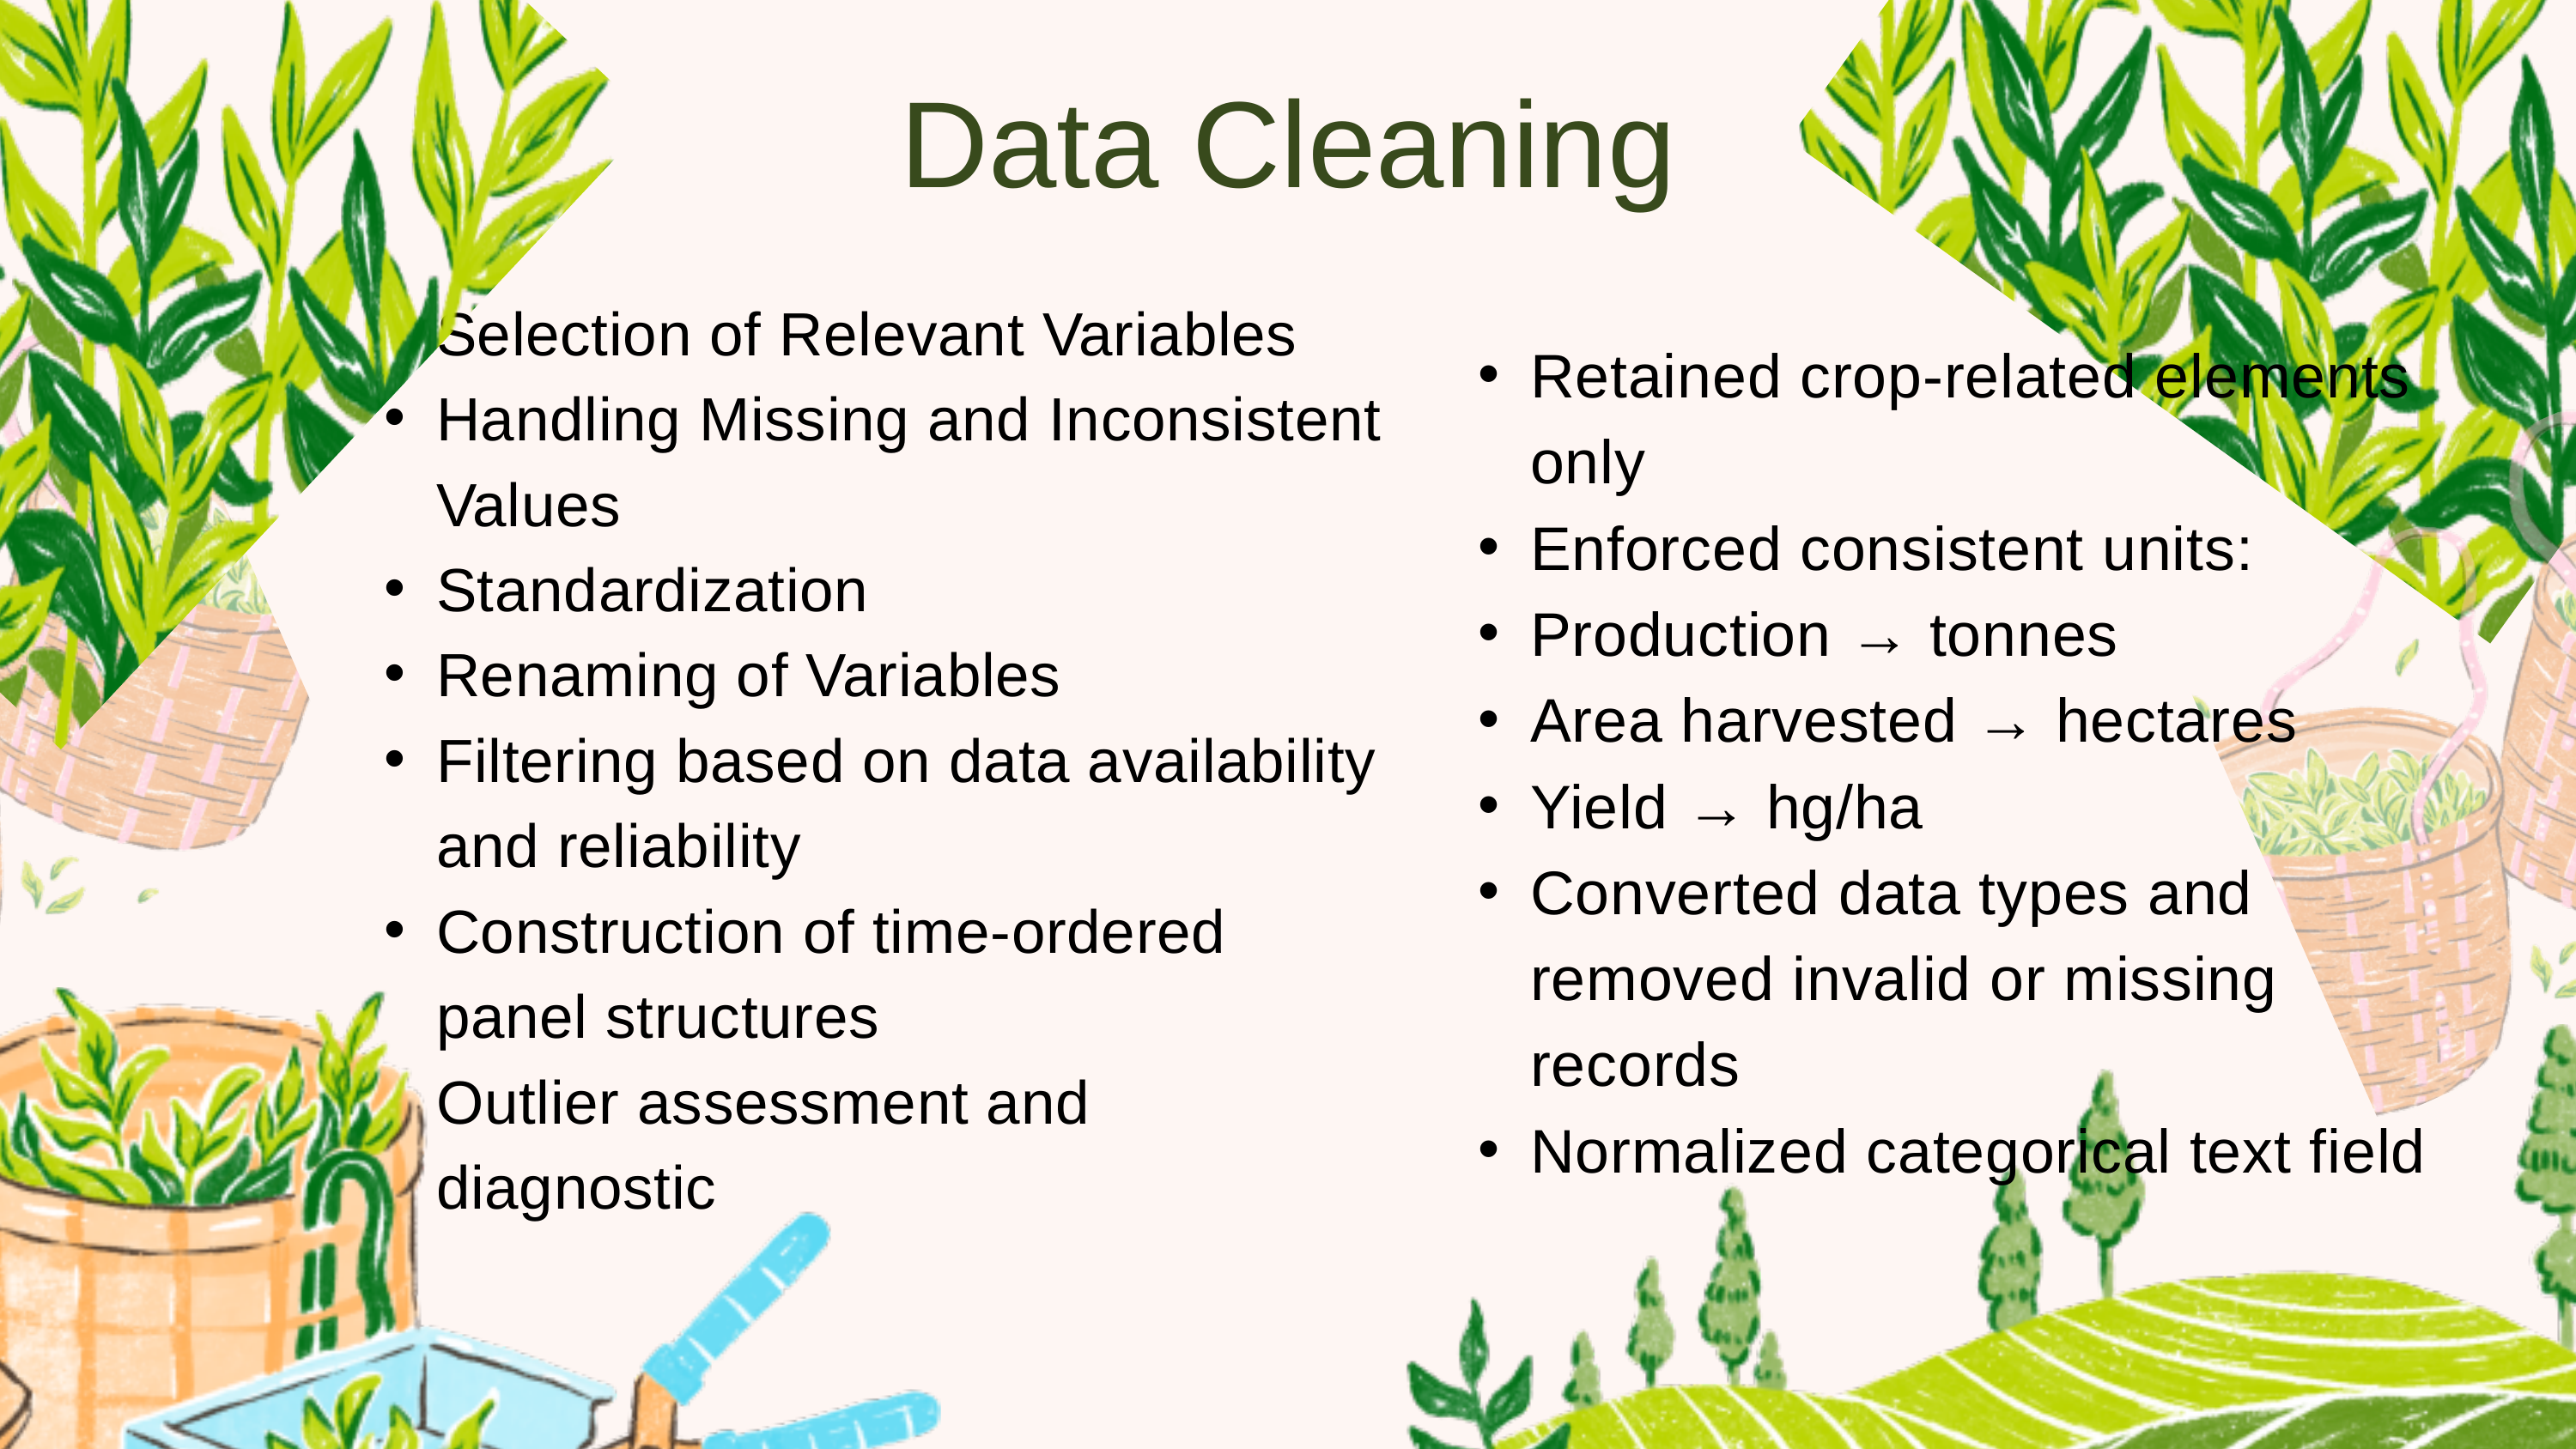

Data Cleaning

Retained crop-related elements only
Enforced consistent units:
Production → tonnes
Area harvested → hectares
Yield → hg/ha
Converted data types and removed invalid or missing records
Normalized categorical text field

Selection of Relevant Variables
Handling Missing and Inconsistent Values
Standardization
Renaming of Variables
Filtering based on data availability and reliability
Construction of time-ordered panel structures
Outlier assessment and diagnostic